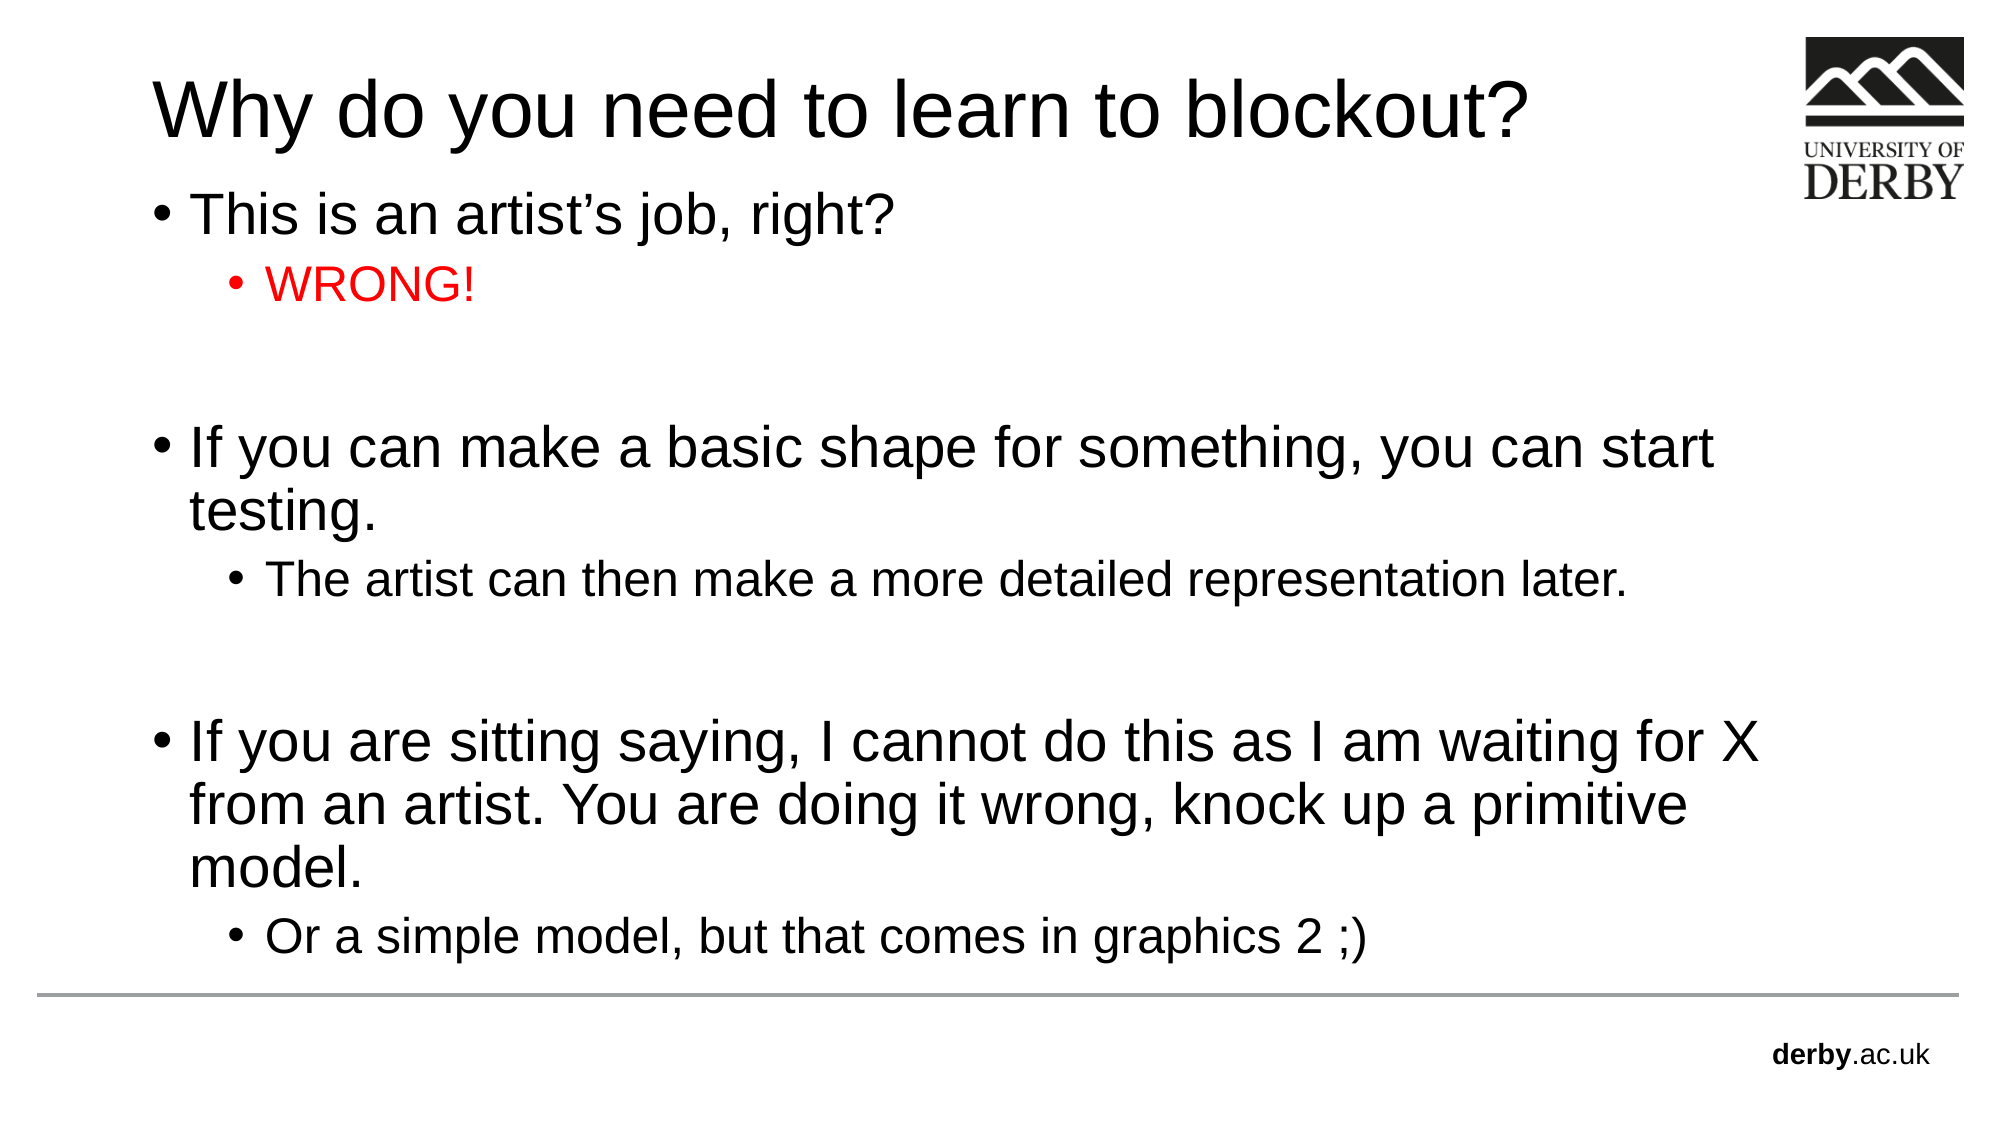

# Why do you need to learn to blockout?
This is an artist’s job, right?
WRONG!

If you can make a basic shape for something, you can start testing.
The artist can then make a more detailed representation later.

If you are sitting saying, I cannot do this as I am waiting for X from an artist. You are doing it wrong, knock up a primitive model.
Or a simple model, but that comes in graphics 2 ;)